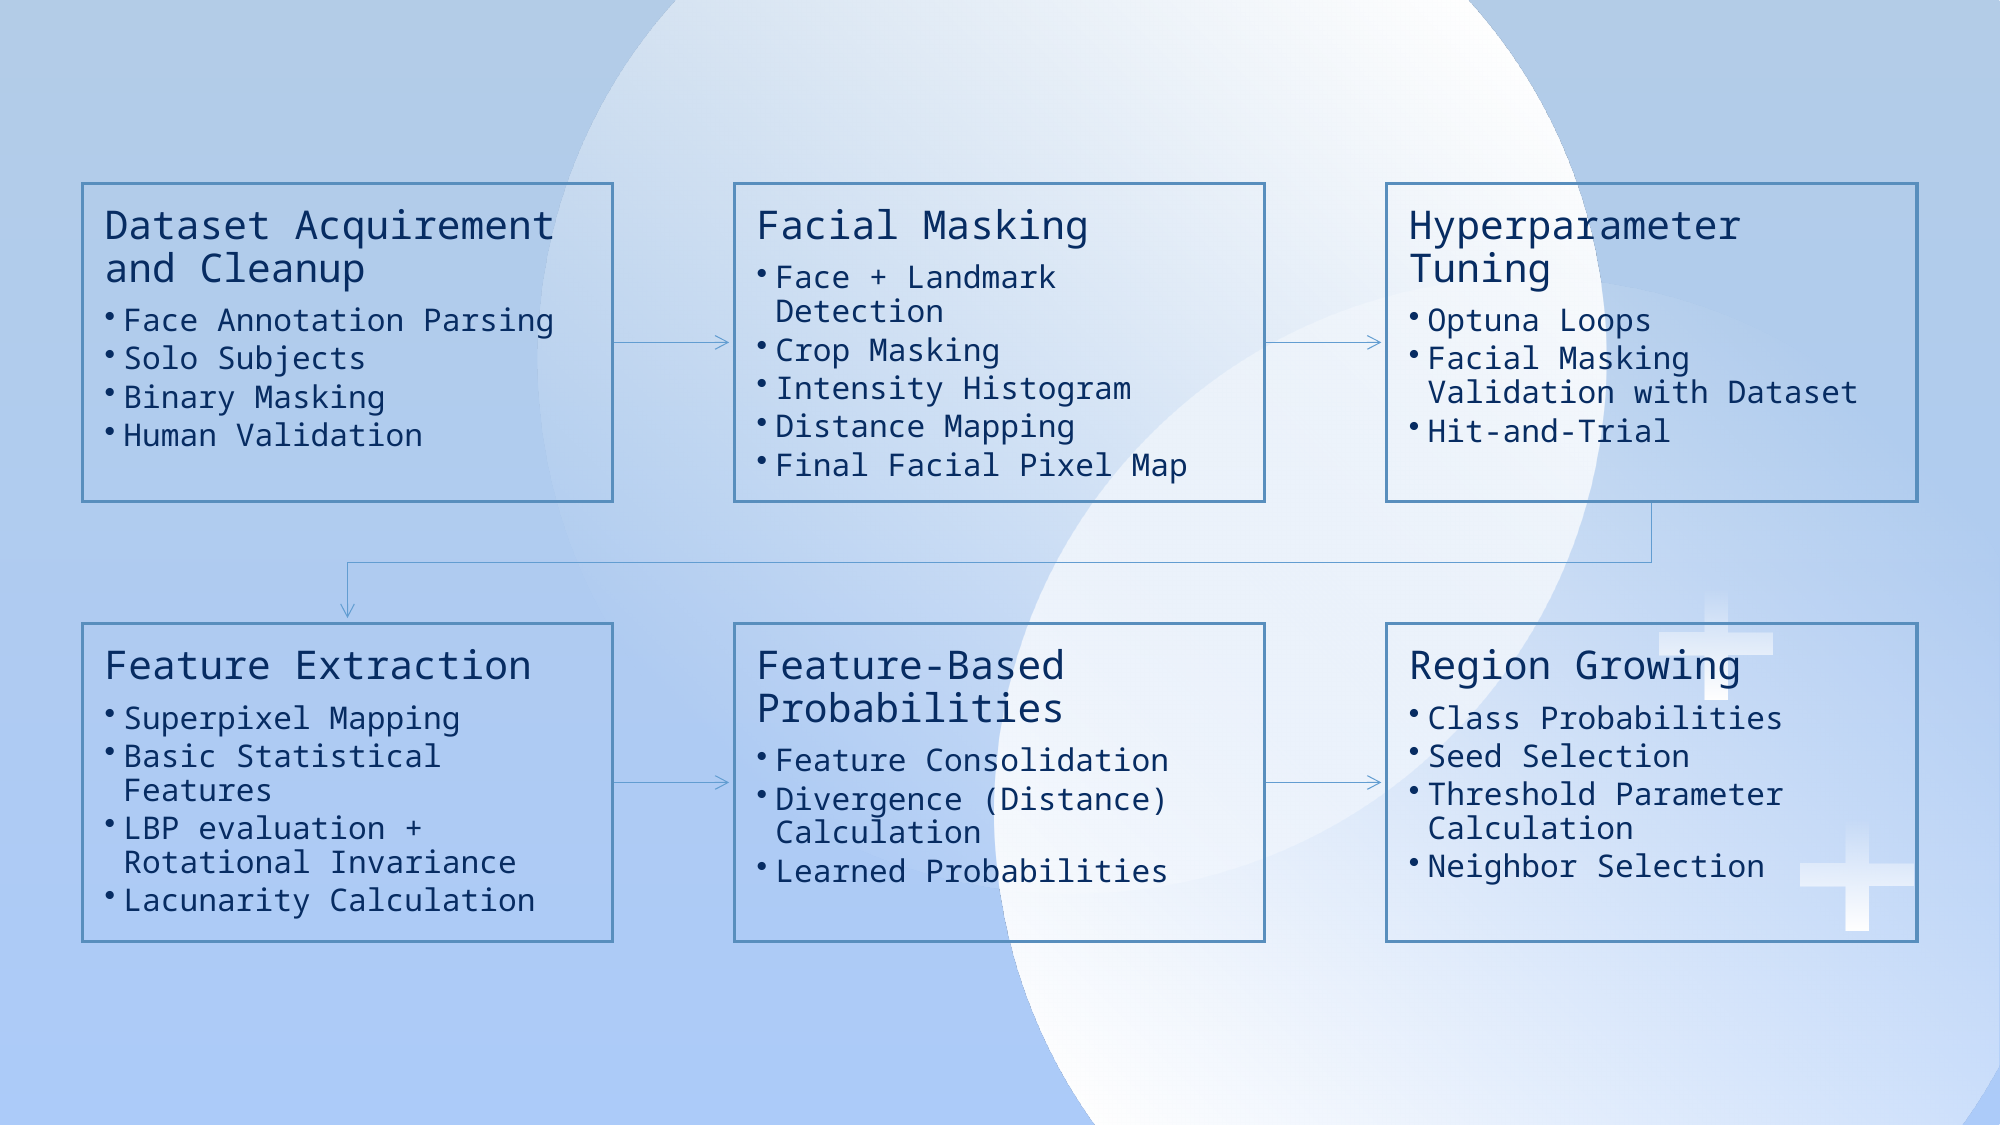

Dataset Acquirement and Cleanup
Face Annotation Parsing
Solo Subjects
Binary Masking
Human Validation

Facial Masking
Face + Landmark Detection
Crop Masking
Intensity Histogram
Distance Mapping
Final Facial Pixel Map

Hyperparameter Tuning
Optuna Loops
Facial Masking Validation with Dataset
Hit-and-Trial

Feature Extraction
Superpixel Mapping
Basic Statistical Features
LBP evaluation + Rotational Invariance
Lacunarity Calculation

Feature-Based Probabilities
Feature Consolidation
Divergence (Distance) Calculation
Learned Probabilities
Region Growing
Class Probabilities
Seed Selection
Threshold Parameter Calculation
Neighbor Selection